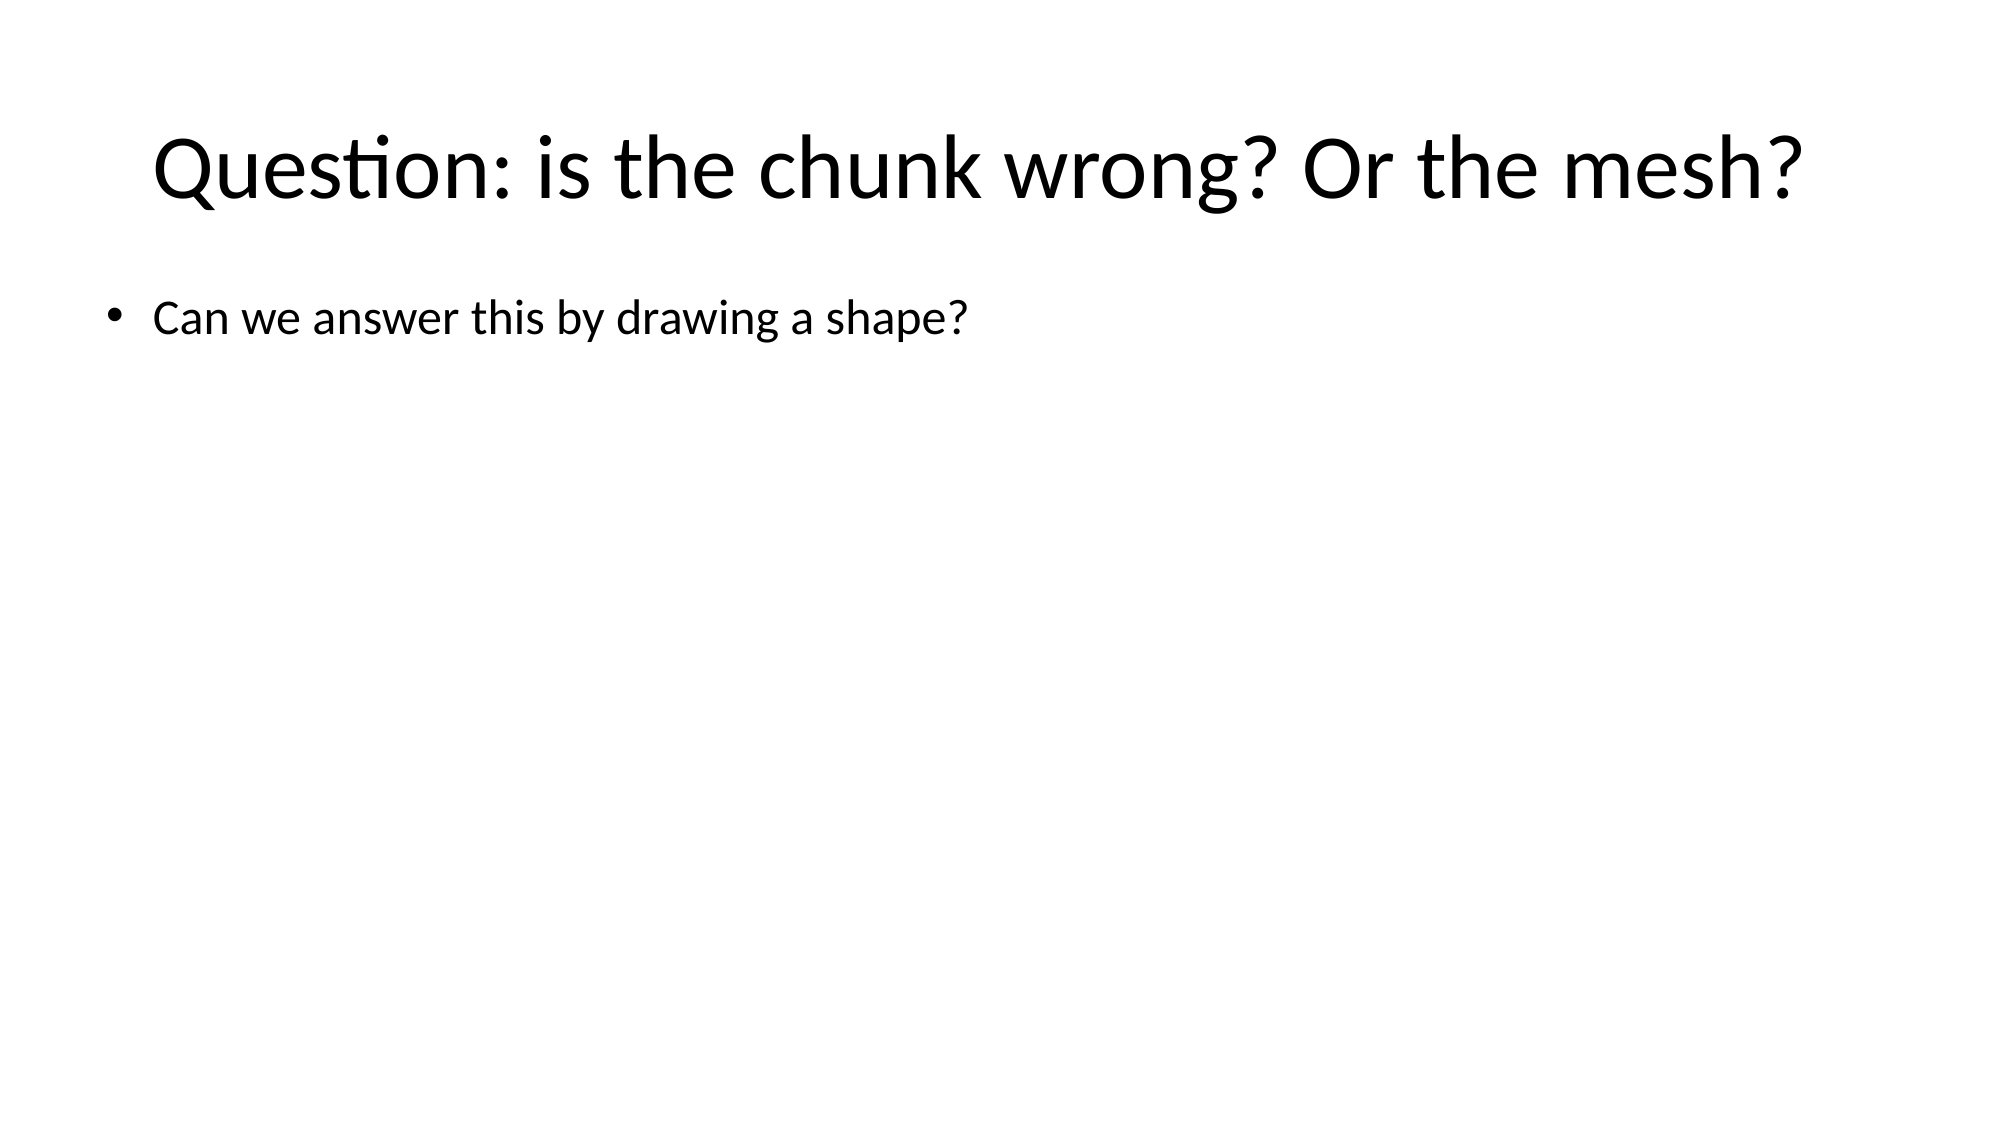

# Question: is the chunk wrong? Or the mesh?
Can we answer this by drawing a shape?